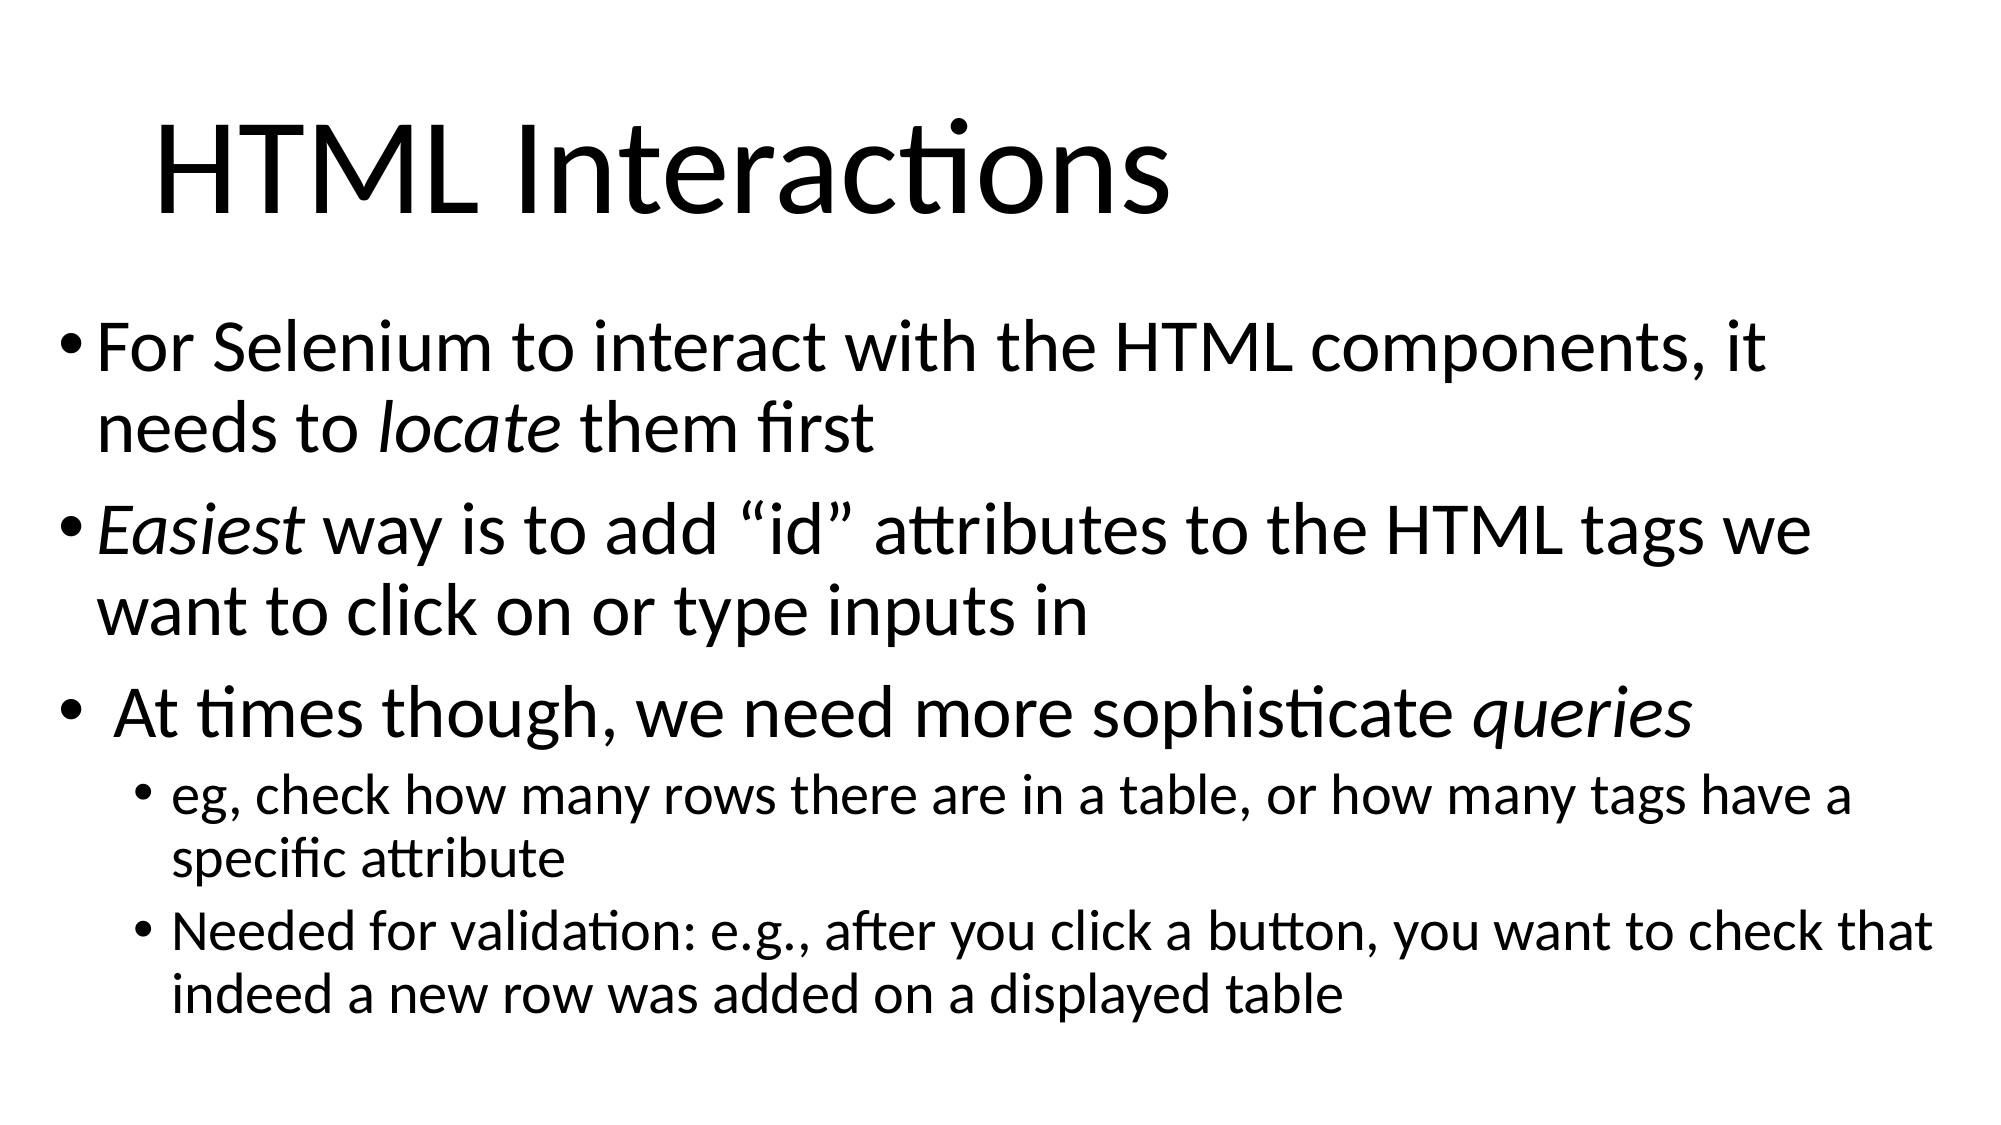

# HTML Interactions
For Selenium to interact with the HTML components, it needs to locate them first
Easiest way is to add “id” attributes to the HTML tags we want to click on or type inputs in
 At times though, we need more sophisticate queries
eg, check how many rows there are in a table, or how many tags have a specific attribute
Needed for validation: e.g., after you click a button, you want to check that indeed a new row was added on a displayed table